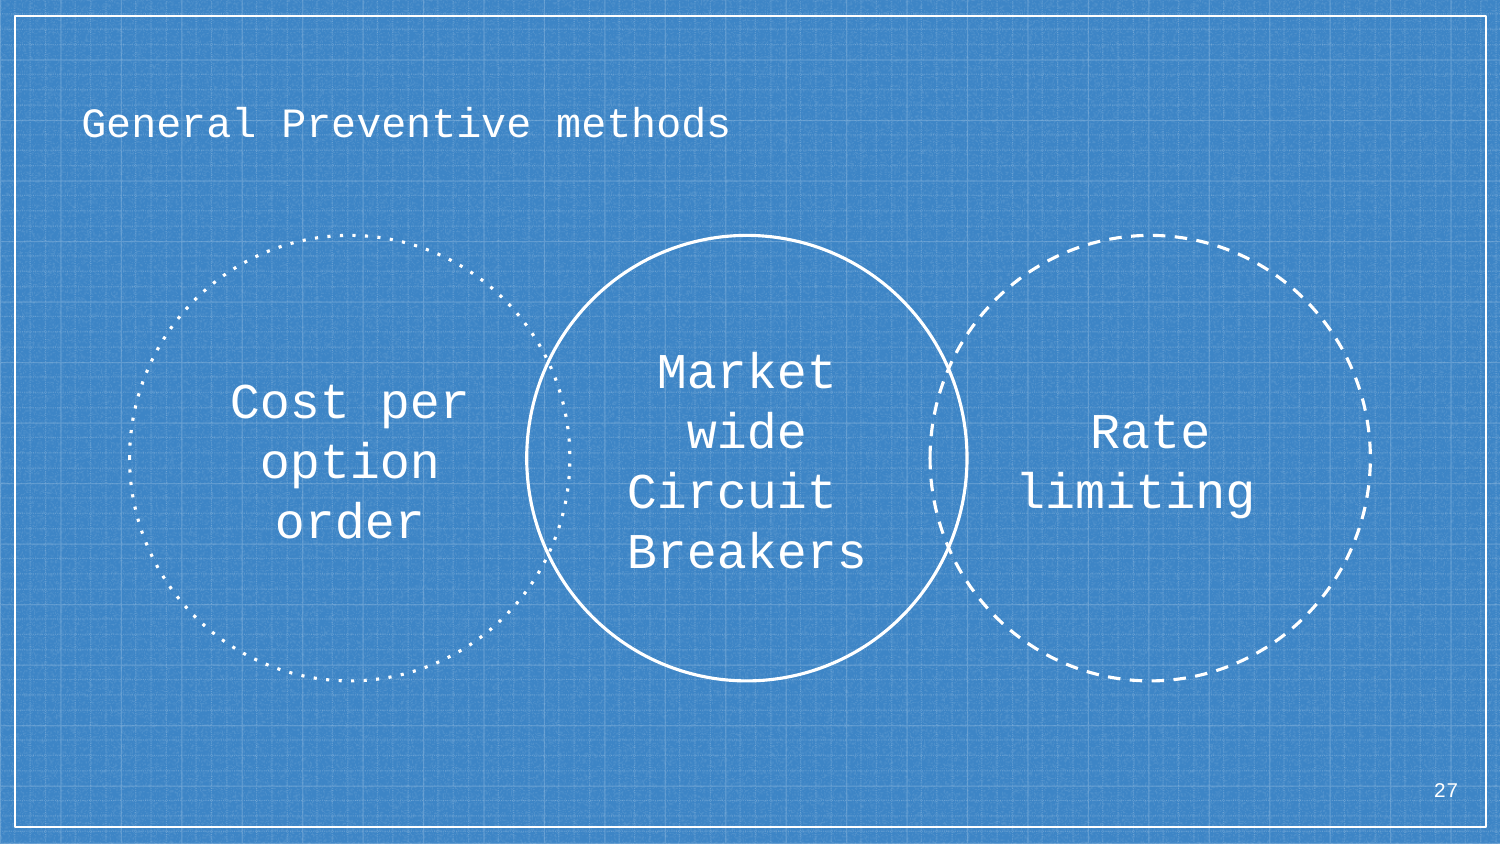

# General Preventive methods
Cost per option order
Market wide
Circuit
Breakers
Rate limiting
27